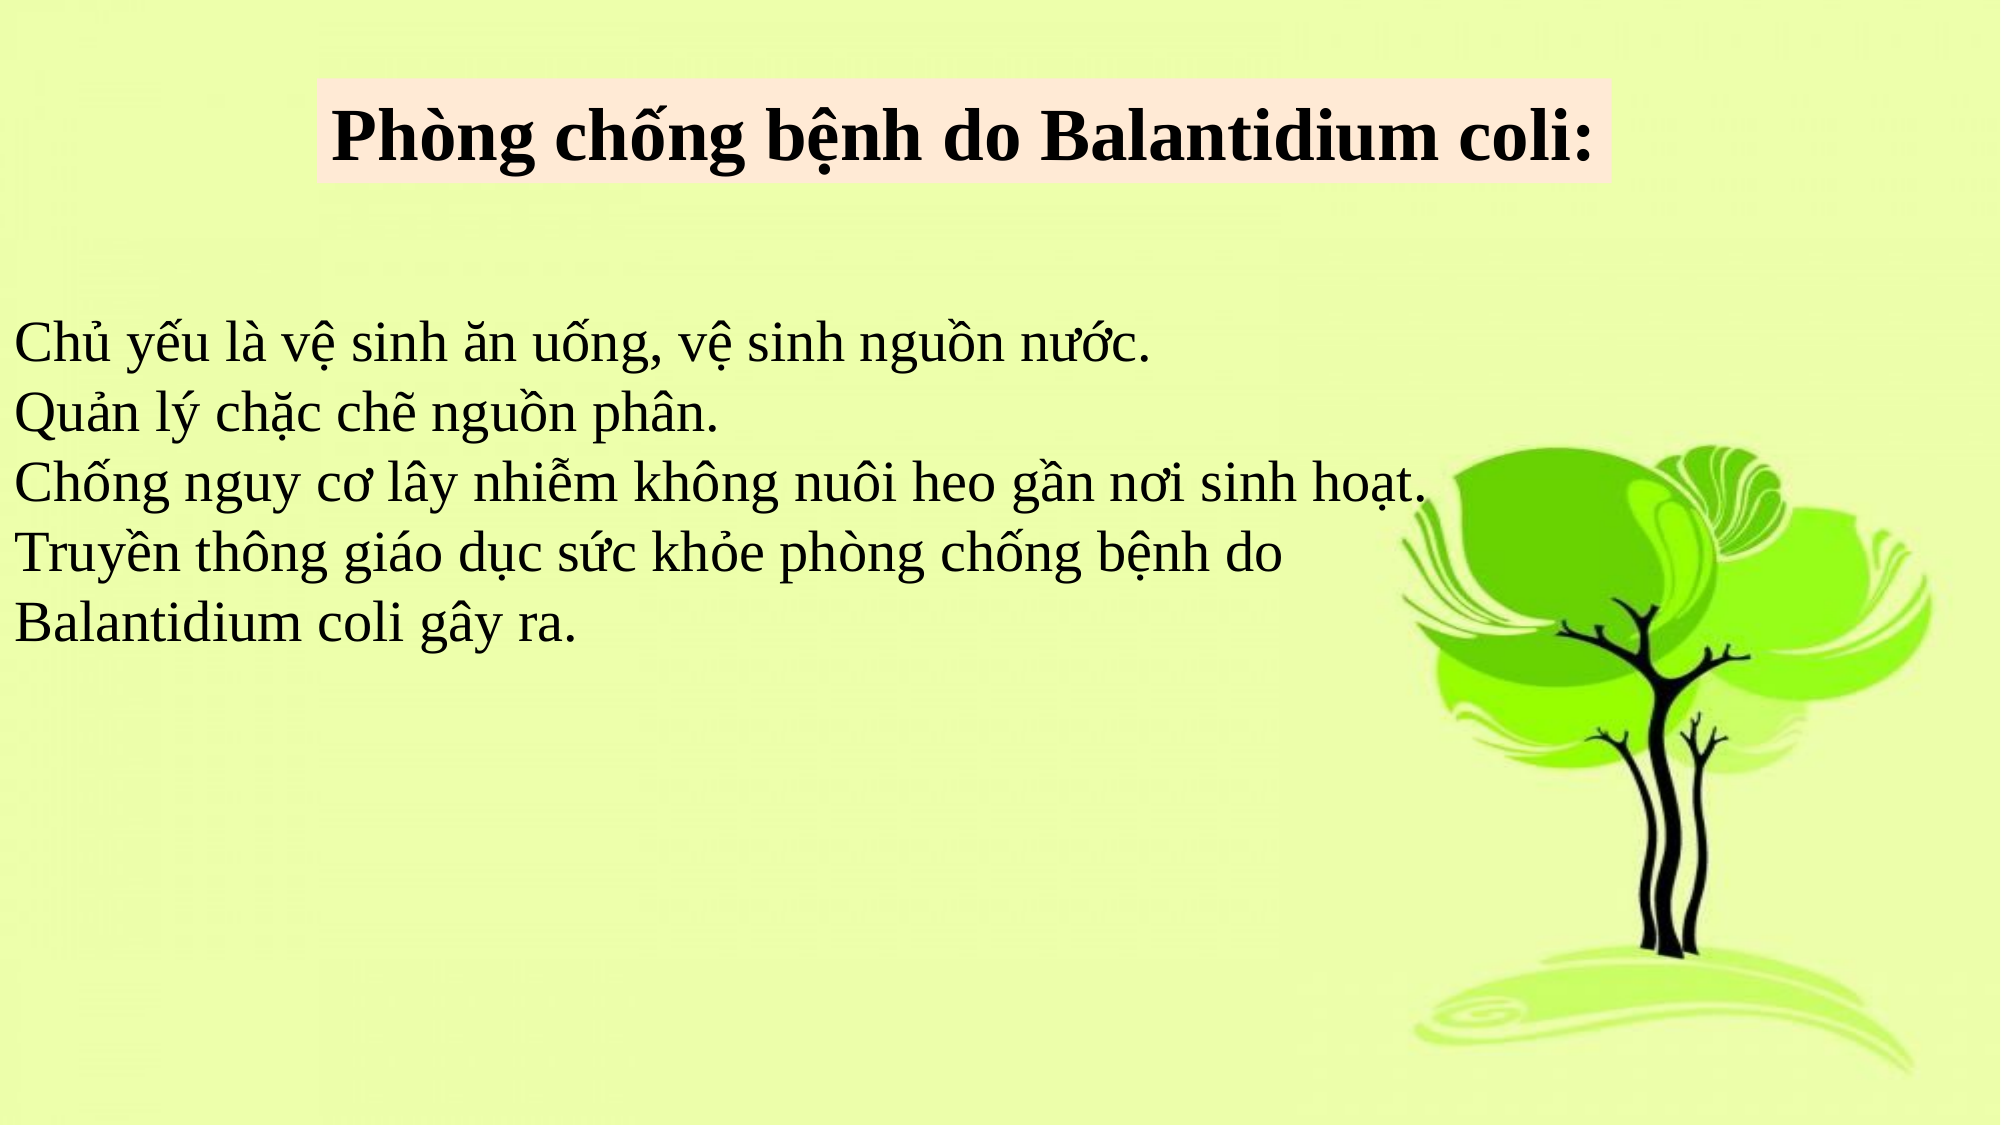

Phòng chống bệnh do Balantidium coli:
Chủ yếu là vệ sinh ăn uống, vệ sinh nguồn nước.
Quản lý chặc chẽ nguồn phân.
Chống nguy cơ lây nhiễm không nuôi heo gần nơi sinh hoạt.
Truyền thông giáo dục sức khỏe phòng chống bệnh do Balantidium coli gây ra.